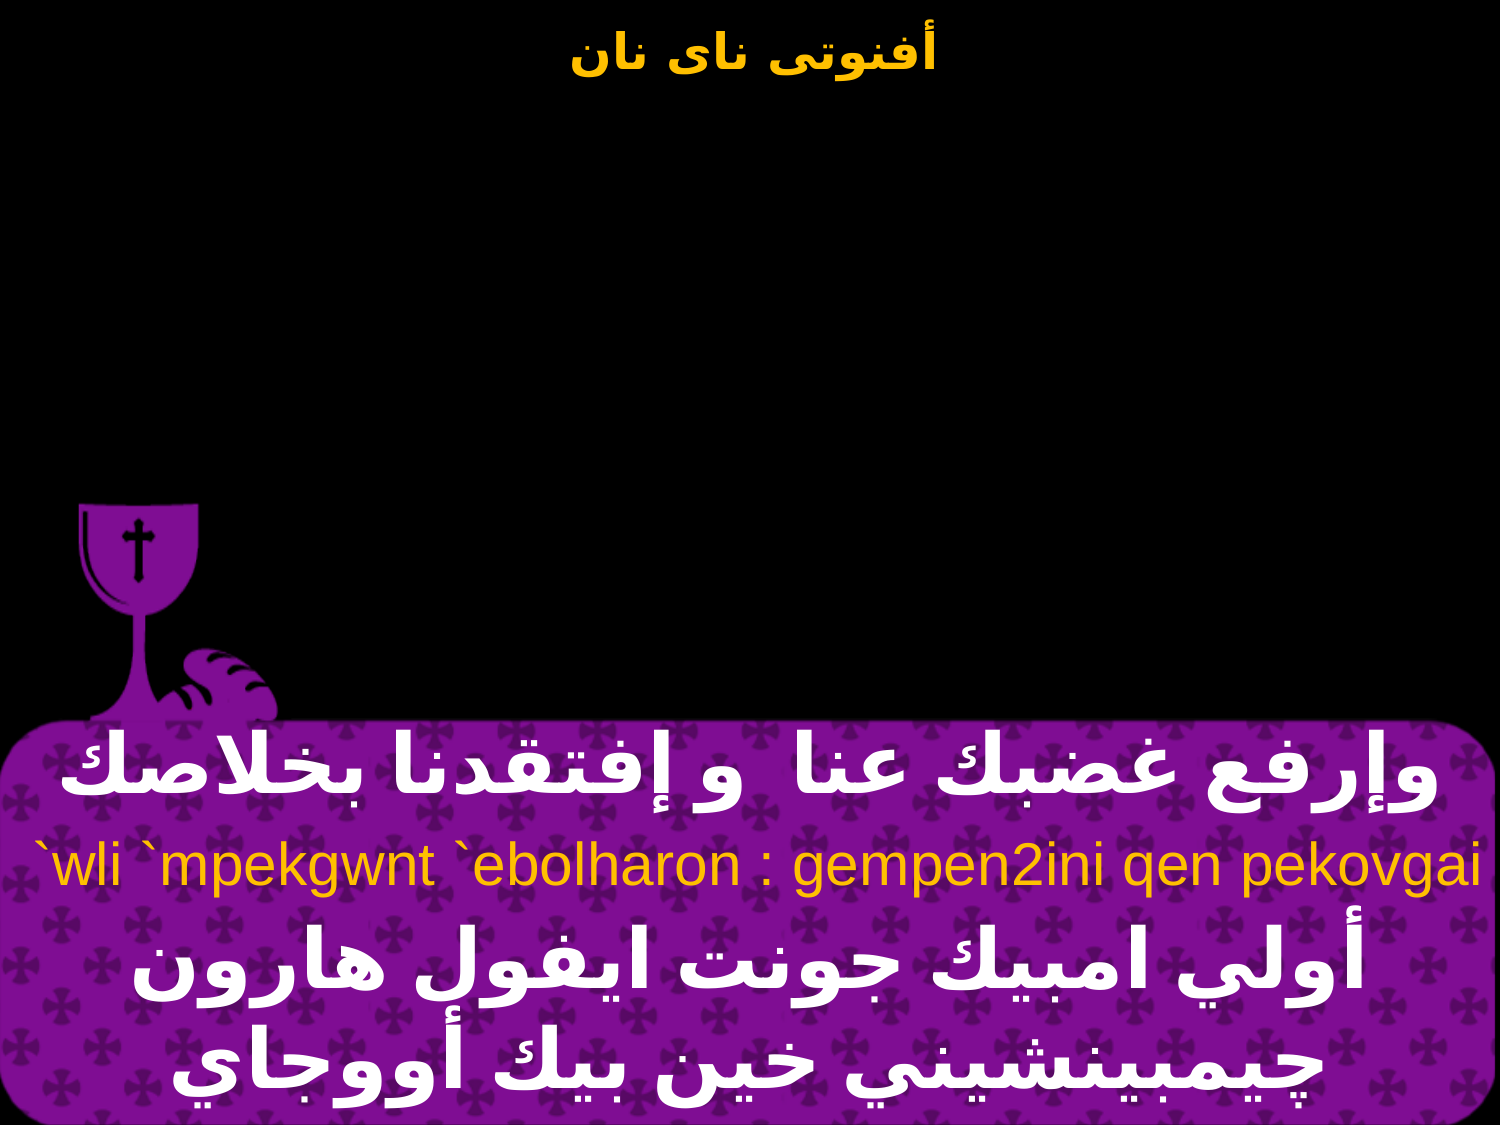

# وإرفع غضبك عنا  و إفتقدنا بخلاصك
 `wli `mpekgwnt `ebolharon : gempen2ini qen pekovgai
أولي امبيك جونت ايفول هارون چيمبينشيني خين بيك أووجاي